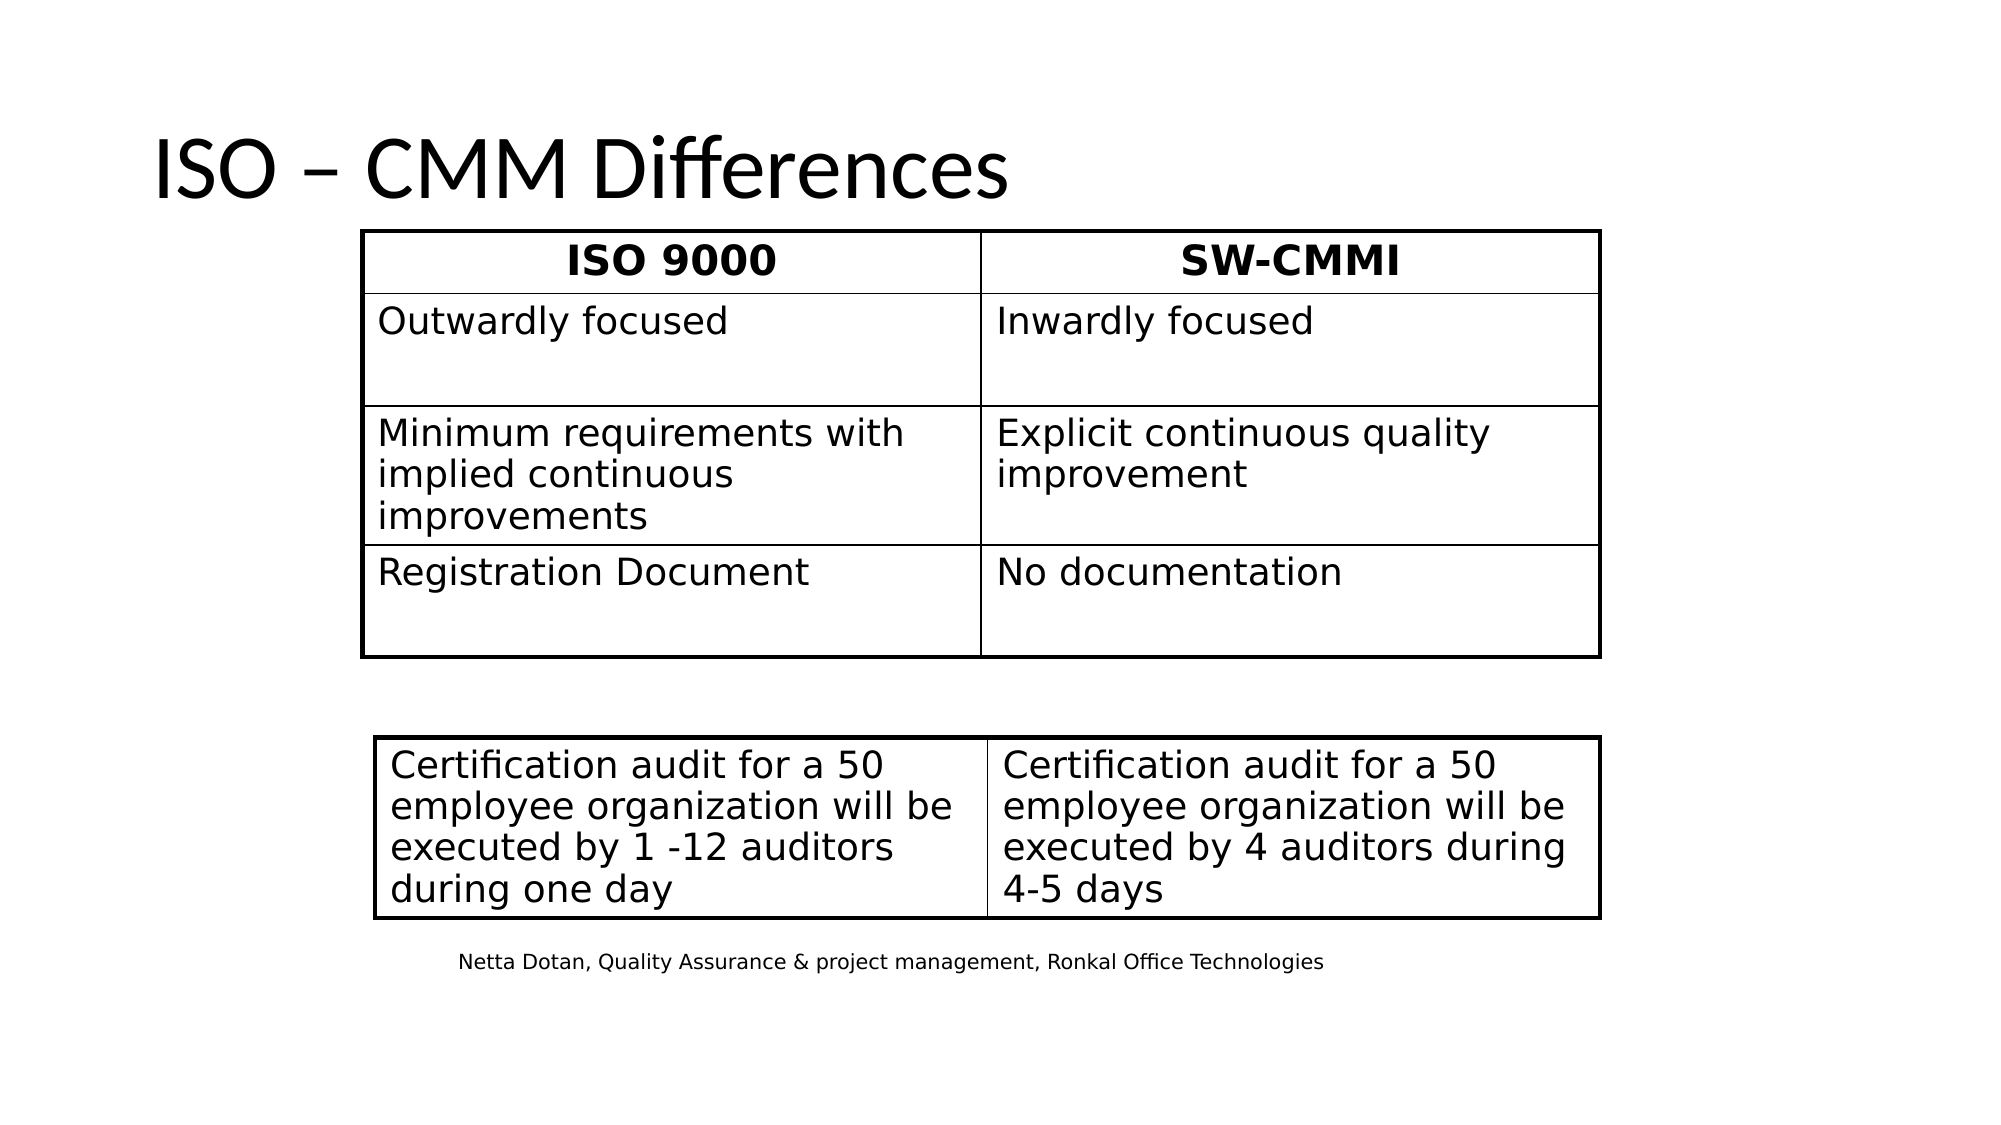

# ISO – CMM Differences
| ISO 9000 | SW-CMMI |
| --- | --- |
| Outwardly focused | Inwardly focused |
| Minimum requirements with implied continuous improvements | Explicit continuous quality improvement |
| Registration Document | No documentation |
| Certification audit for a 50 employee organization will be executed by 1 -12 auditors during one day | Certification audit for a 50 employee organization will be executed by 4 auditors during 4-5 days |
| --- | --- |

Netta Dotan, Quality Assurance & project management, Ronkal Office Technologies